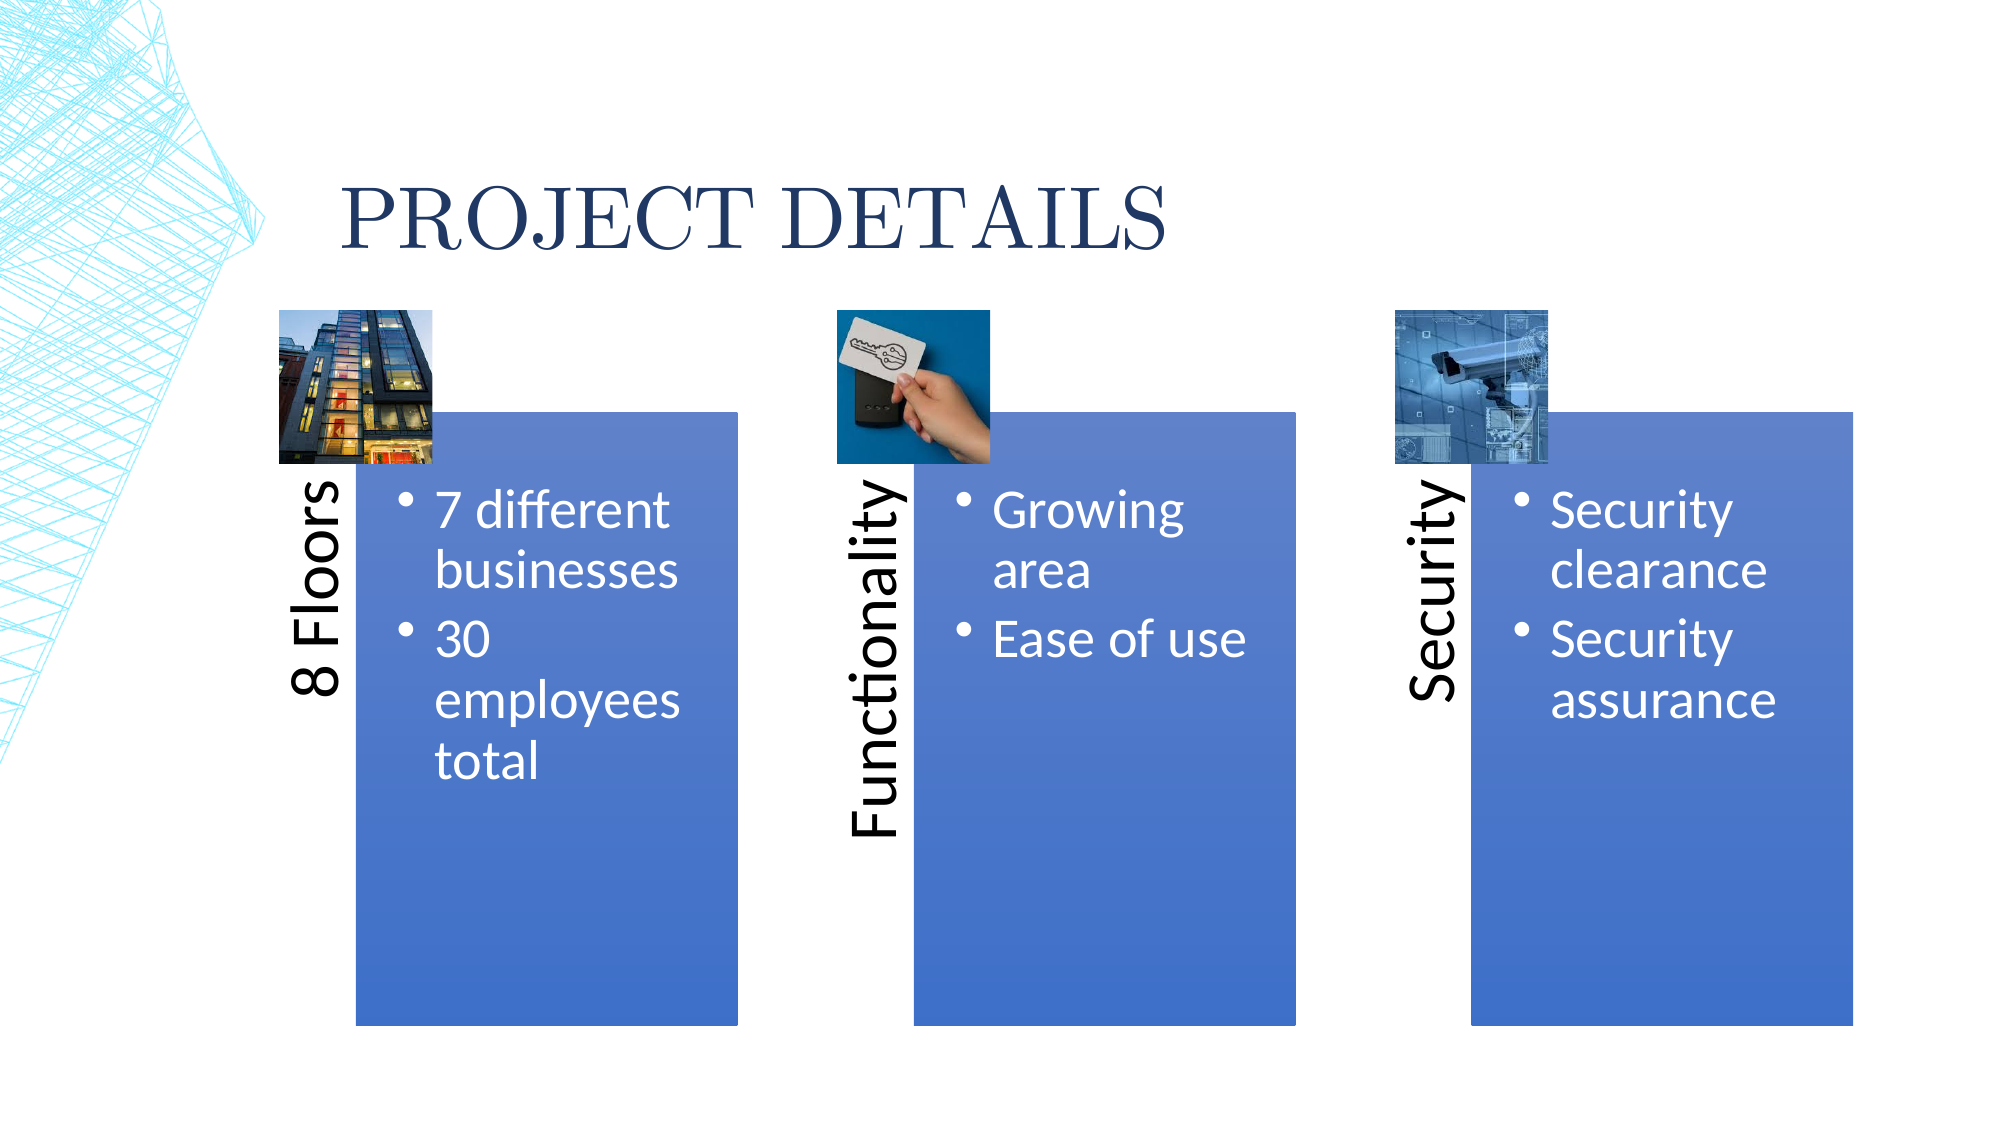

# Project Details
8 Floors
7 different businesses
30 employees total
Functionality
Growing area
Ease of use
Security
Security clearance
Security assurance